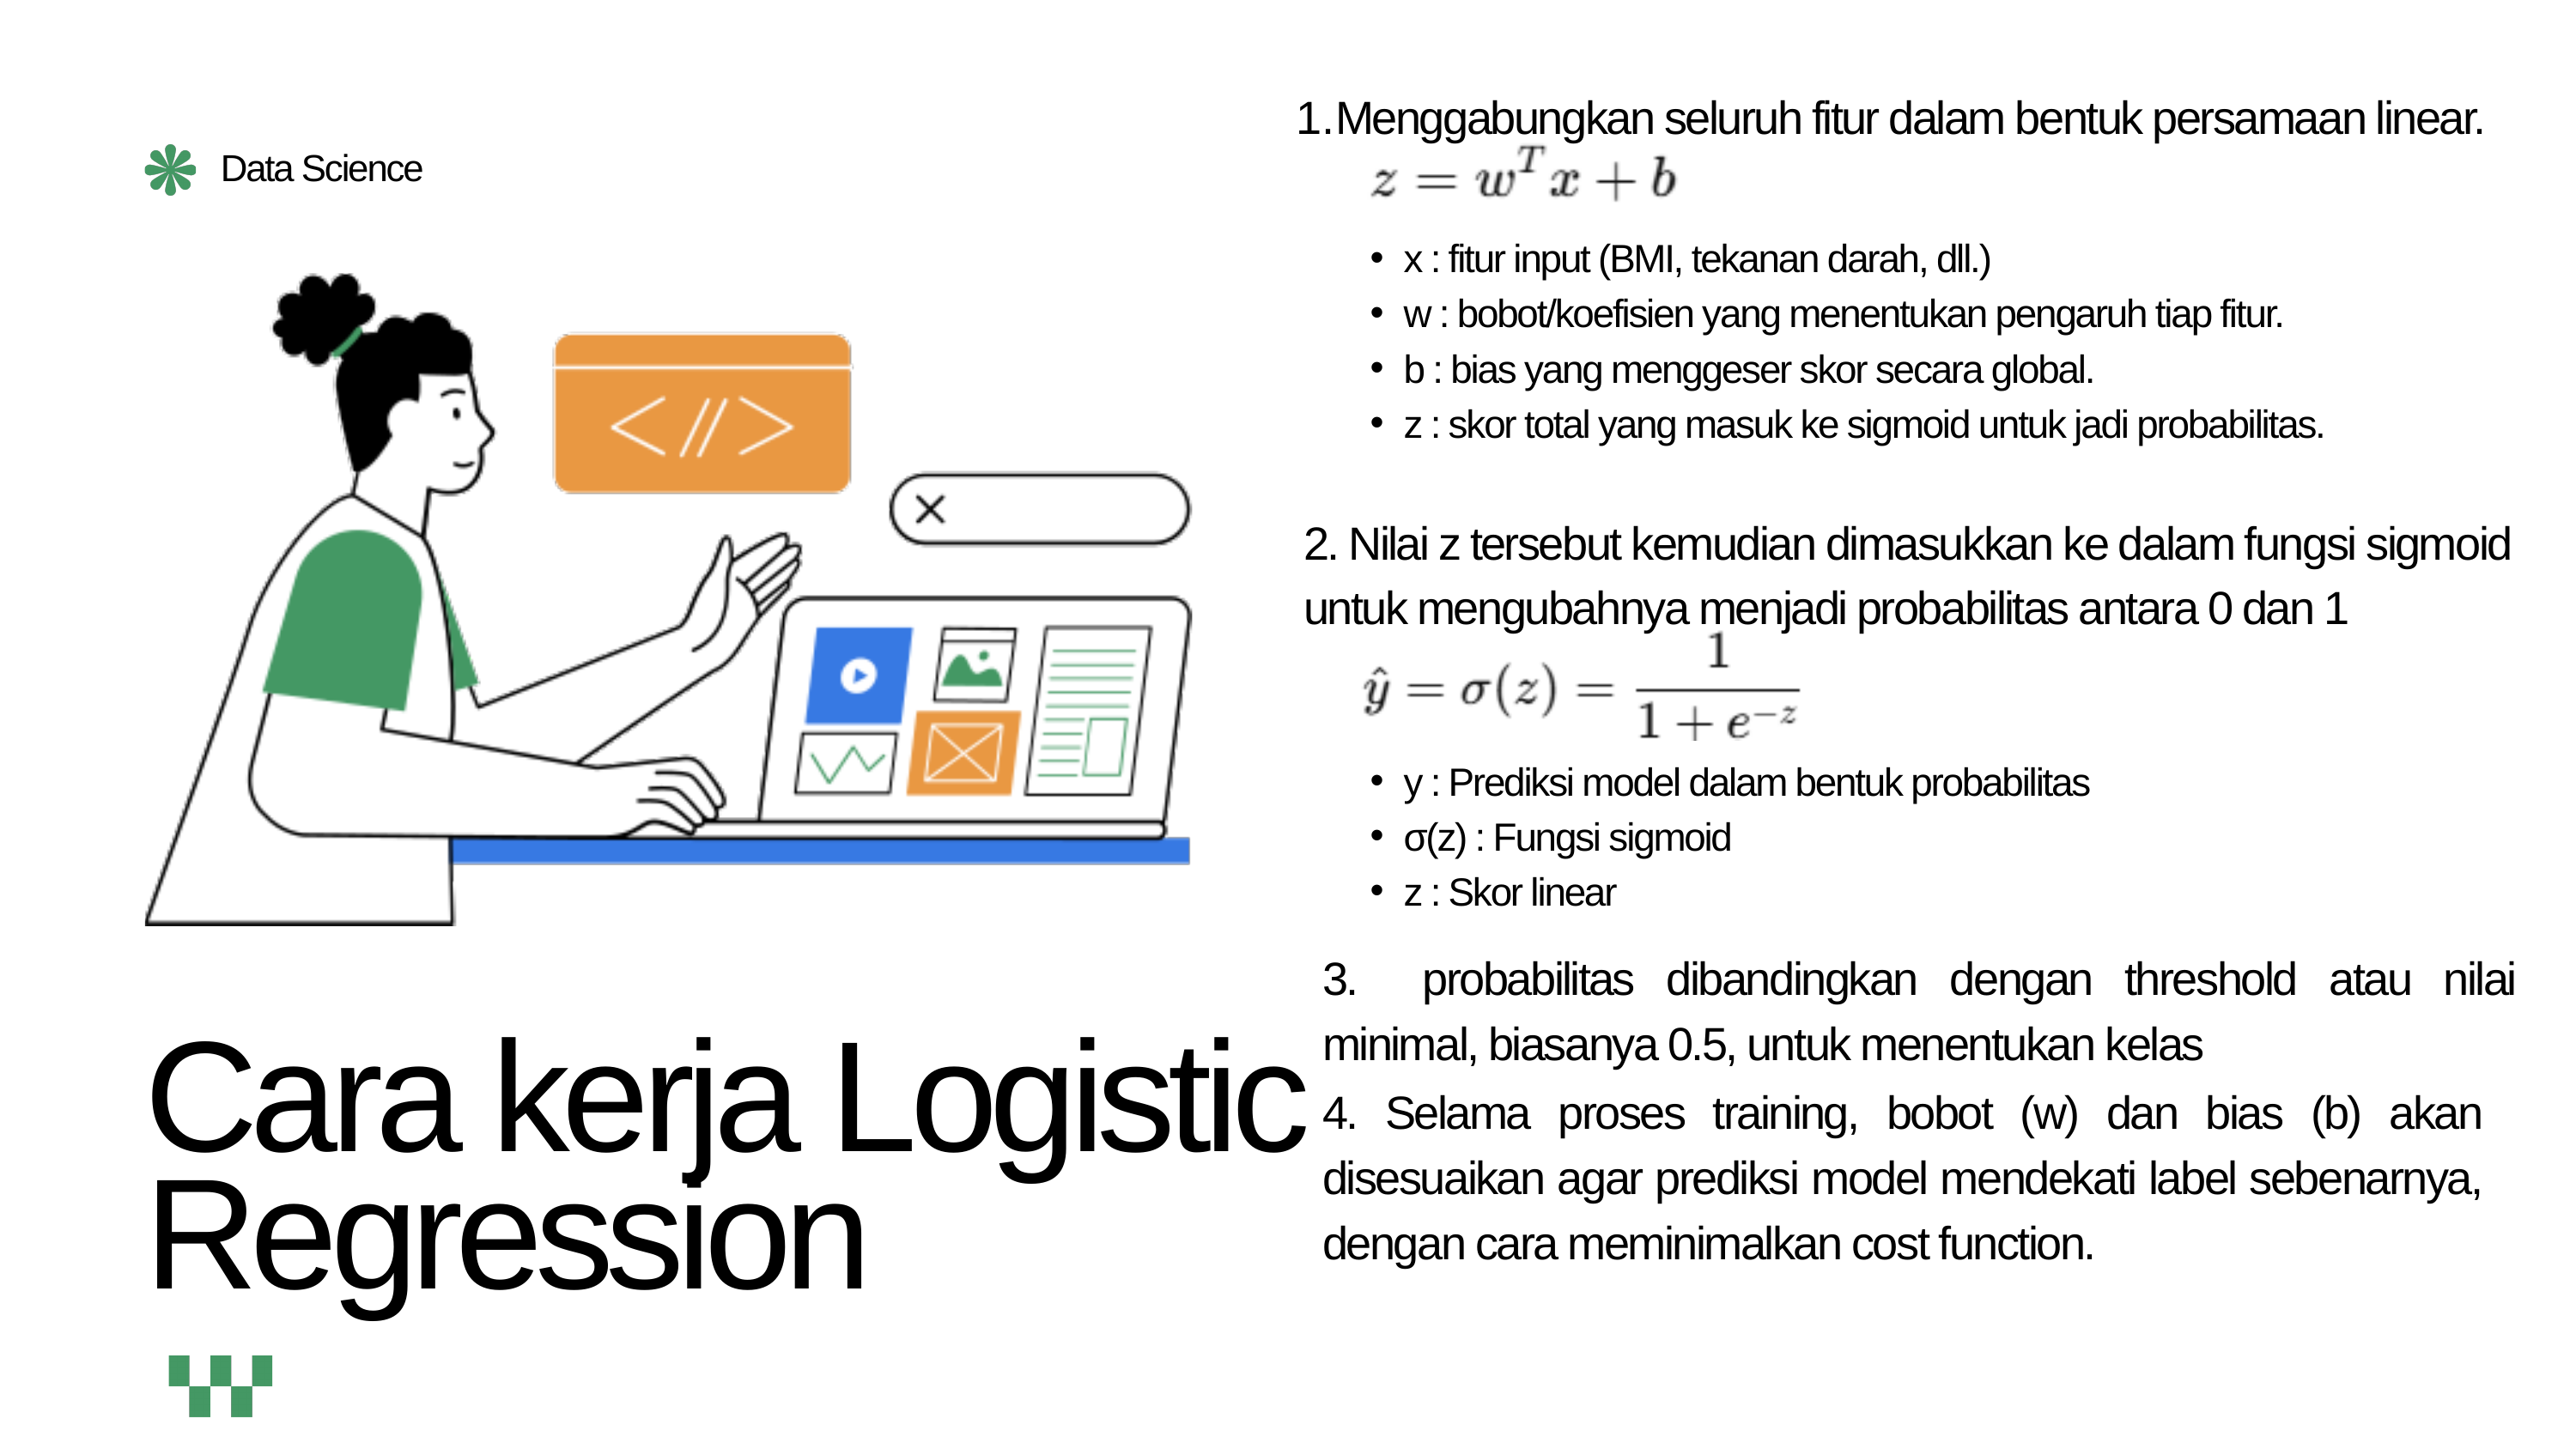

Menggabungkan seluruh fitur dalam bentuk persamaan linear.

Data Science
x : fitur input (BMI, tekanan darah, dll.)
w : bobot/koefisien yang menentukan pengaruh tiap fitur.
b : bias yang menggeser skor secara global.
z : skor total yang masuk ke sigmoid untuk jadi probabilitas.

2. Nilai z tersebut kemudian dimasukkan ke dalam fungsi sigmoid untuk mengubahnya menjadi probabilitas antara 0 dan 1

y : Prediksi model dalam bentuk probabilitas
σ(z) : Fungsi sigmoid
z : Skor linear
3.  probabilitas dibandingkan dengan threshold atau nilai minimal, biasanya 0.5, untuk menentukan kelas
Cara kerja Logistic Regression
4. Selama proses training, bobot (w) dan bias (b) akan disesuaikan agar prediksi model mendekati label sebenarnya, dengan cara meminimalkan cost function.